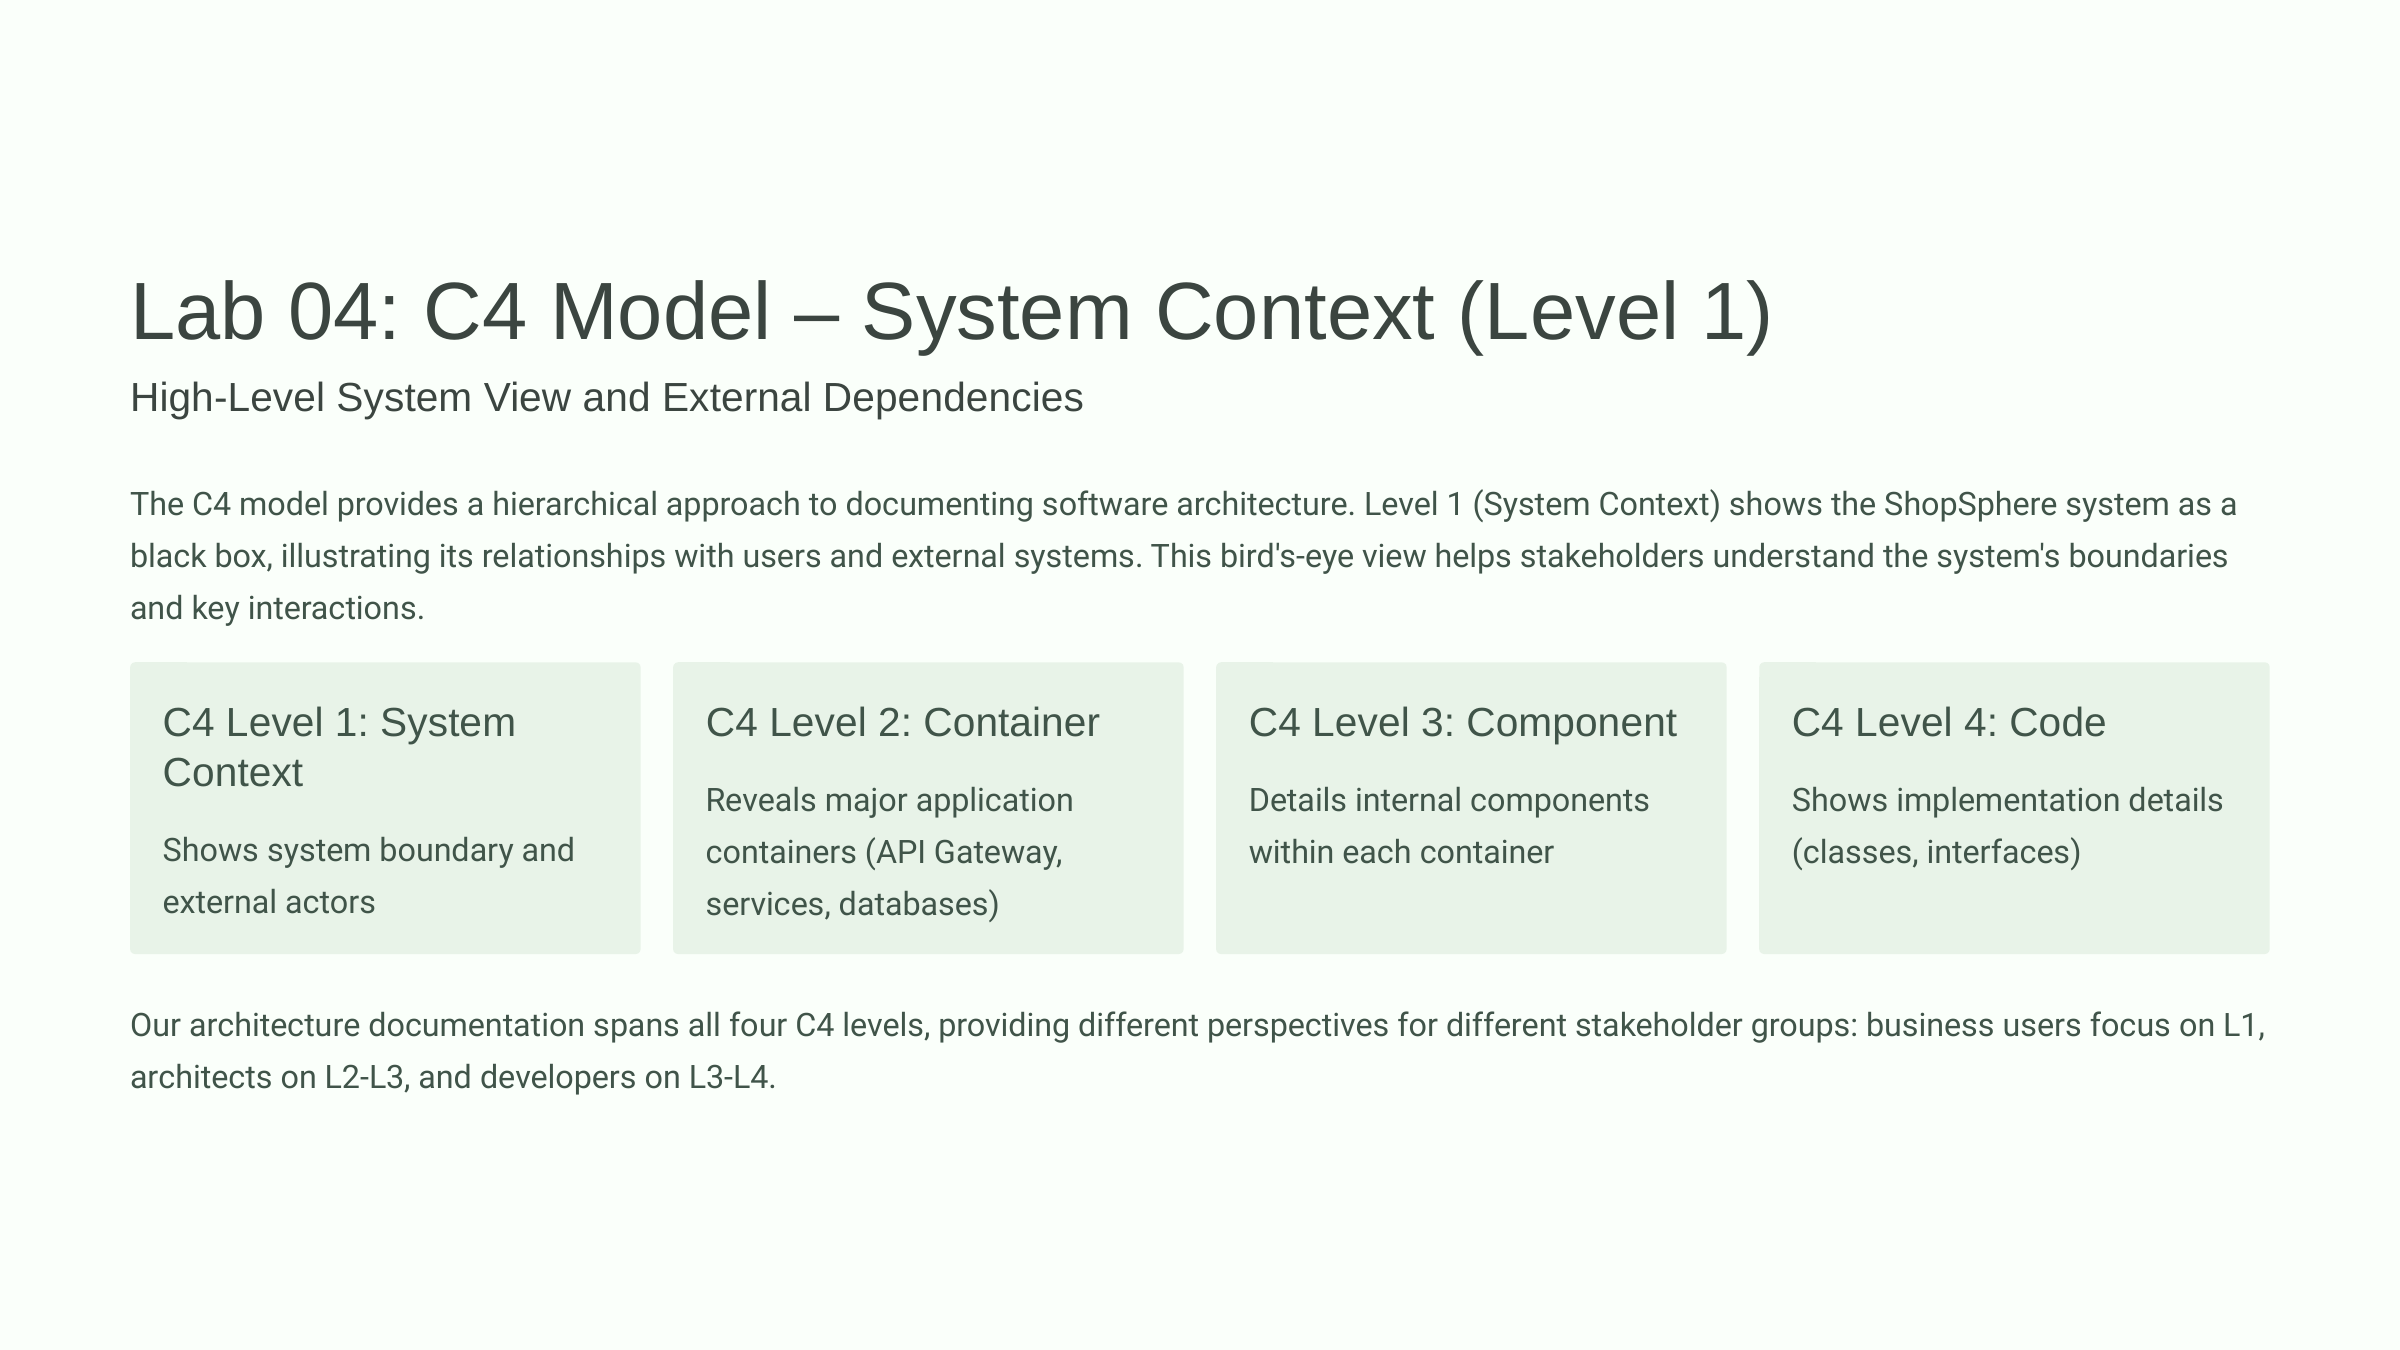

Lab 04: C4 Model – System Context (Level 1)
High-Level System View and External Dependencies
The C4 model provides a hierarchical approach to documenting software architecture. Level 1 (System Context) shows the ShopSphere system as a black box, illustrating its relationships with users and external systems. This bird's-eye view helps stakeholders understand the system's boundaries and key interactions.

C4 Level 1: System Context
C4 Level 2: Container
C4 Level 3: Component
C4 Level 4: Code
Reveals major application containers (API Gateway, services, databases)
Details internal components within each container
Shows implementation details (classes, interfaces)
Shows system boundary and external actors
Our architecture documentation spans all four C4 levels, providing different perspectives for different stakeholder groups: business users focus on L1, architects on L2-L3, and developers on L3-L4.